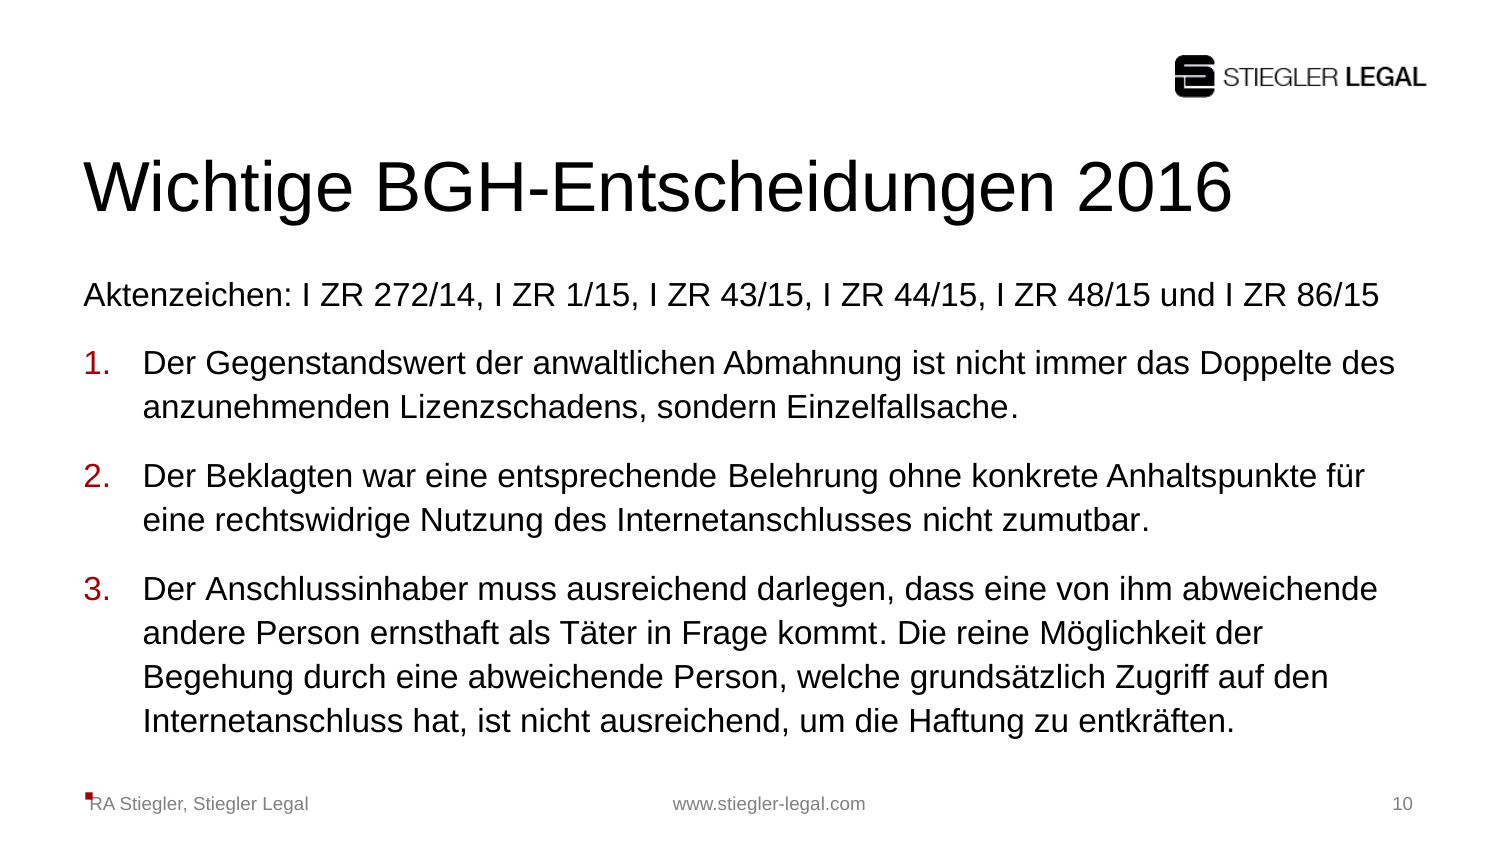

# Wichtige BGH-Entscheidungen 2016
Aktenzeichen: I ZR 272/14, I ZR 1/15, I ZR 43/15, I ZR 44/15, I ZR 48/15 und I ZR 86/15
Der Gegenstandswert der anwaltlichen Abmahnung ist nicht immer das Doppelte des anzunehmenden Lizenzschadens, sondern Einzelfallsache.
Der Beklagten war eine entsprechende Belehrung ohne konkrete Anhaltspunkte für eine rechtswidrige Nutzung des Internetanschlusses nicht zumutbar.
Der Anschlussinhaber muss ausreichend darlegen, dass eine von ihm abweichende andere Person ernsthaft als Täter in Frage kommt. Die reine Möglichkeit der Begehung durch eine abweichende Person, welche grundsätzlich Zugriff auf den Internetanschluss hat, ist nicht ausreichend, um die Haftung zu entkräften.